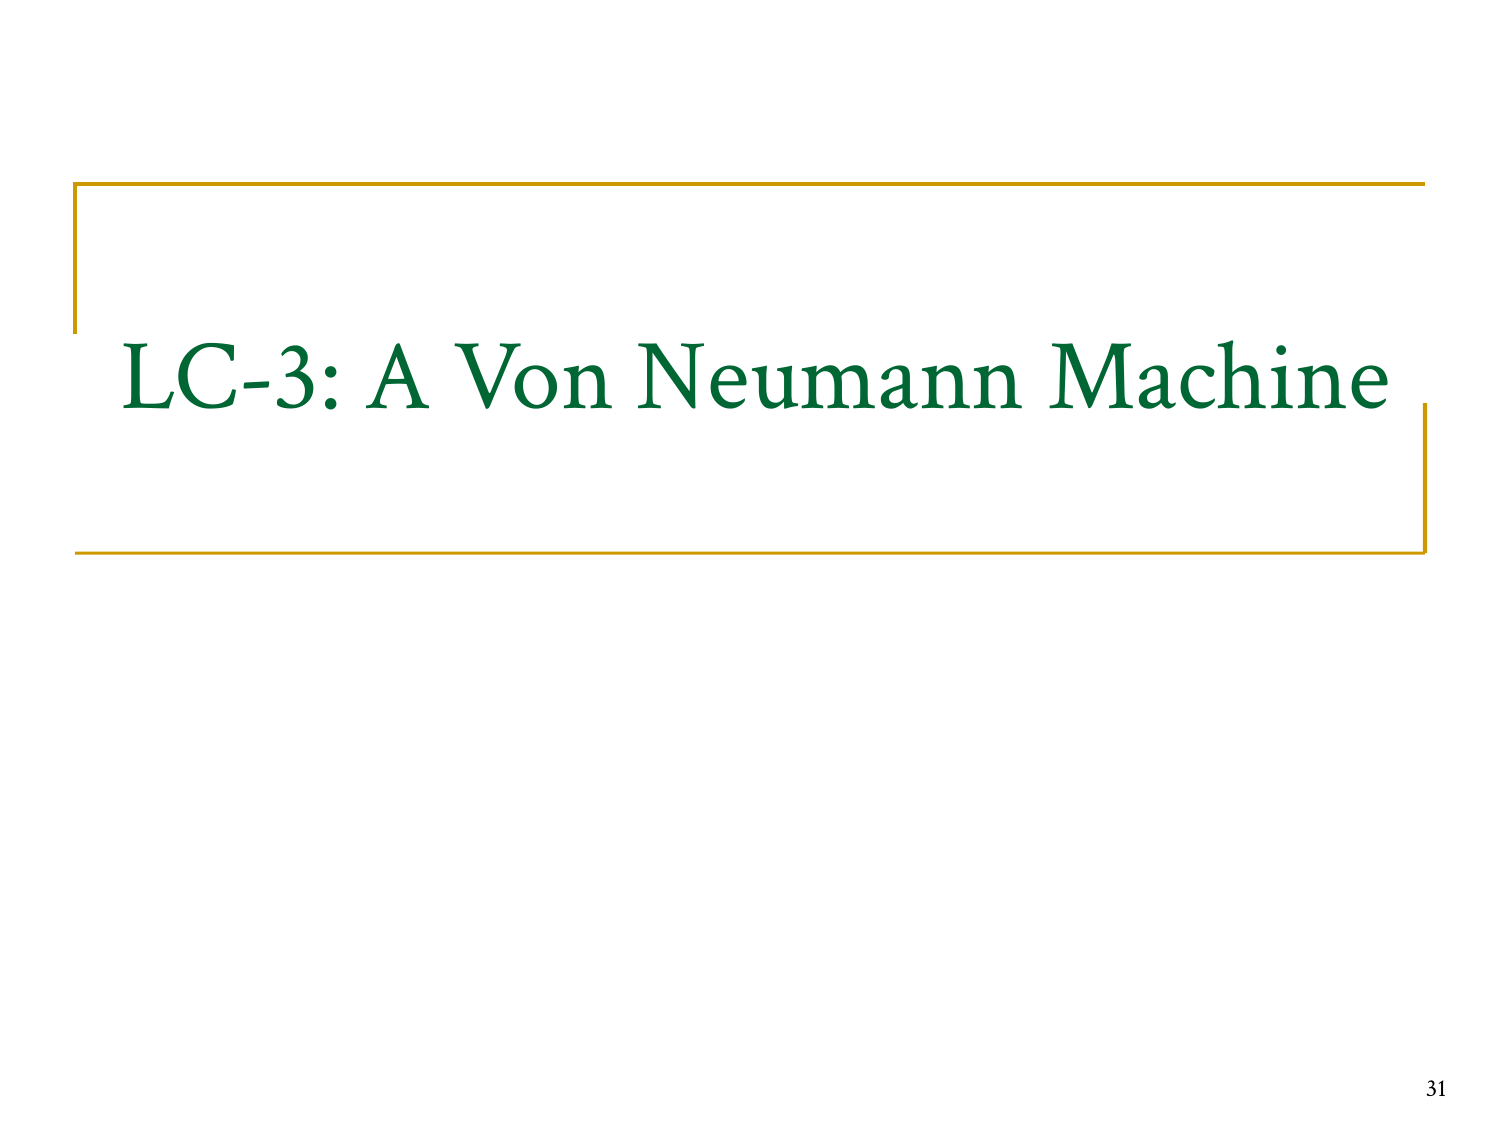

# LC-3: A Von Neumann Machine

31